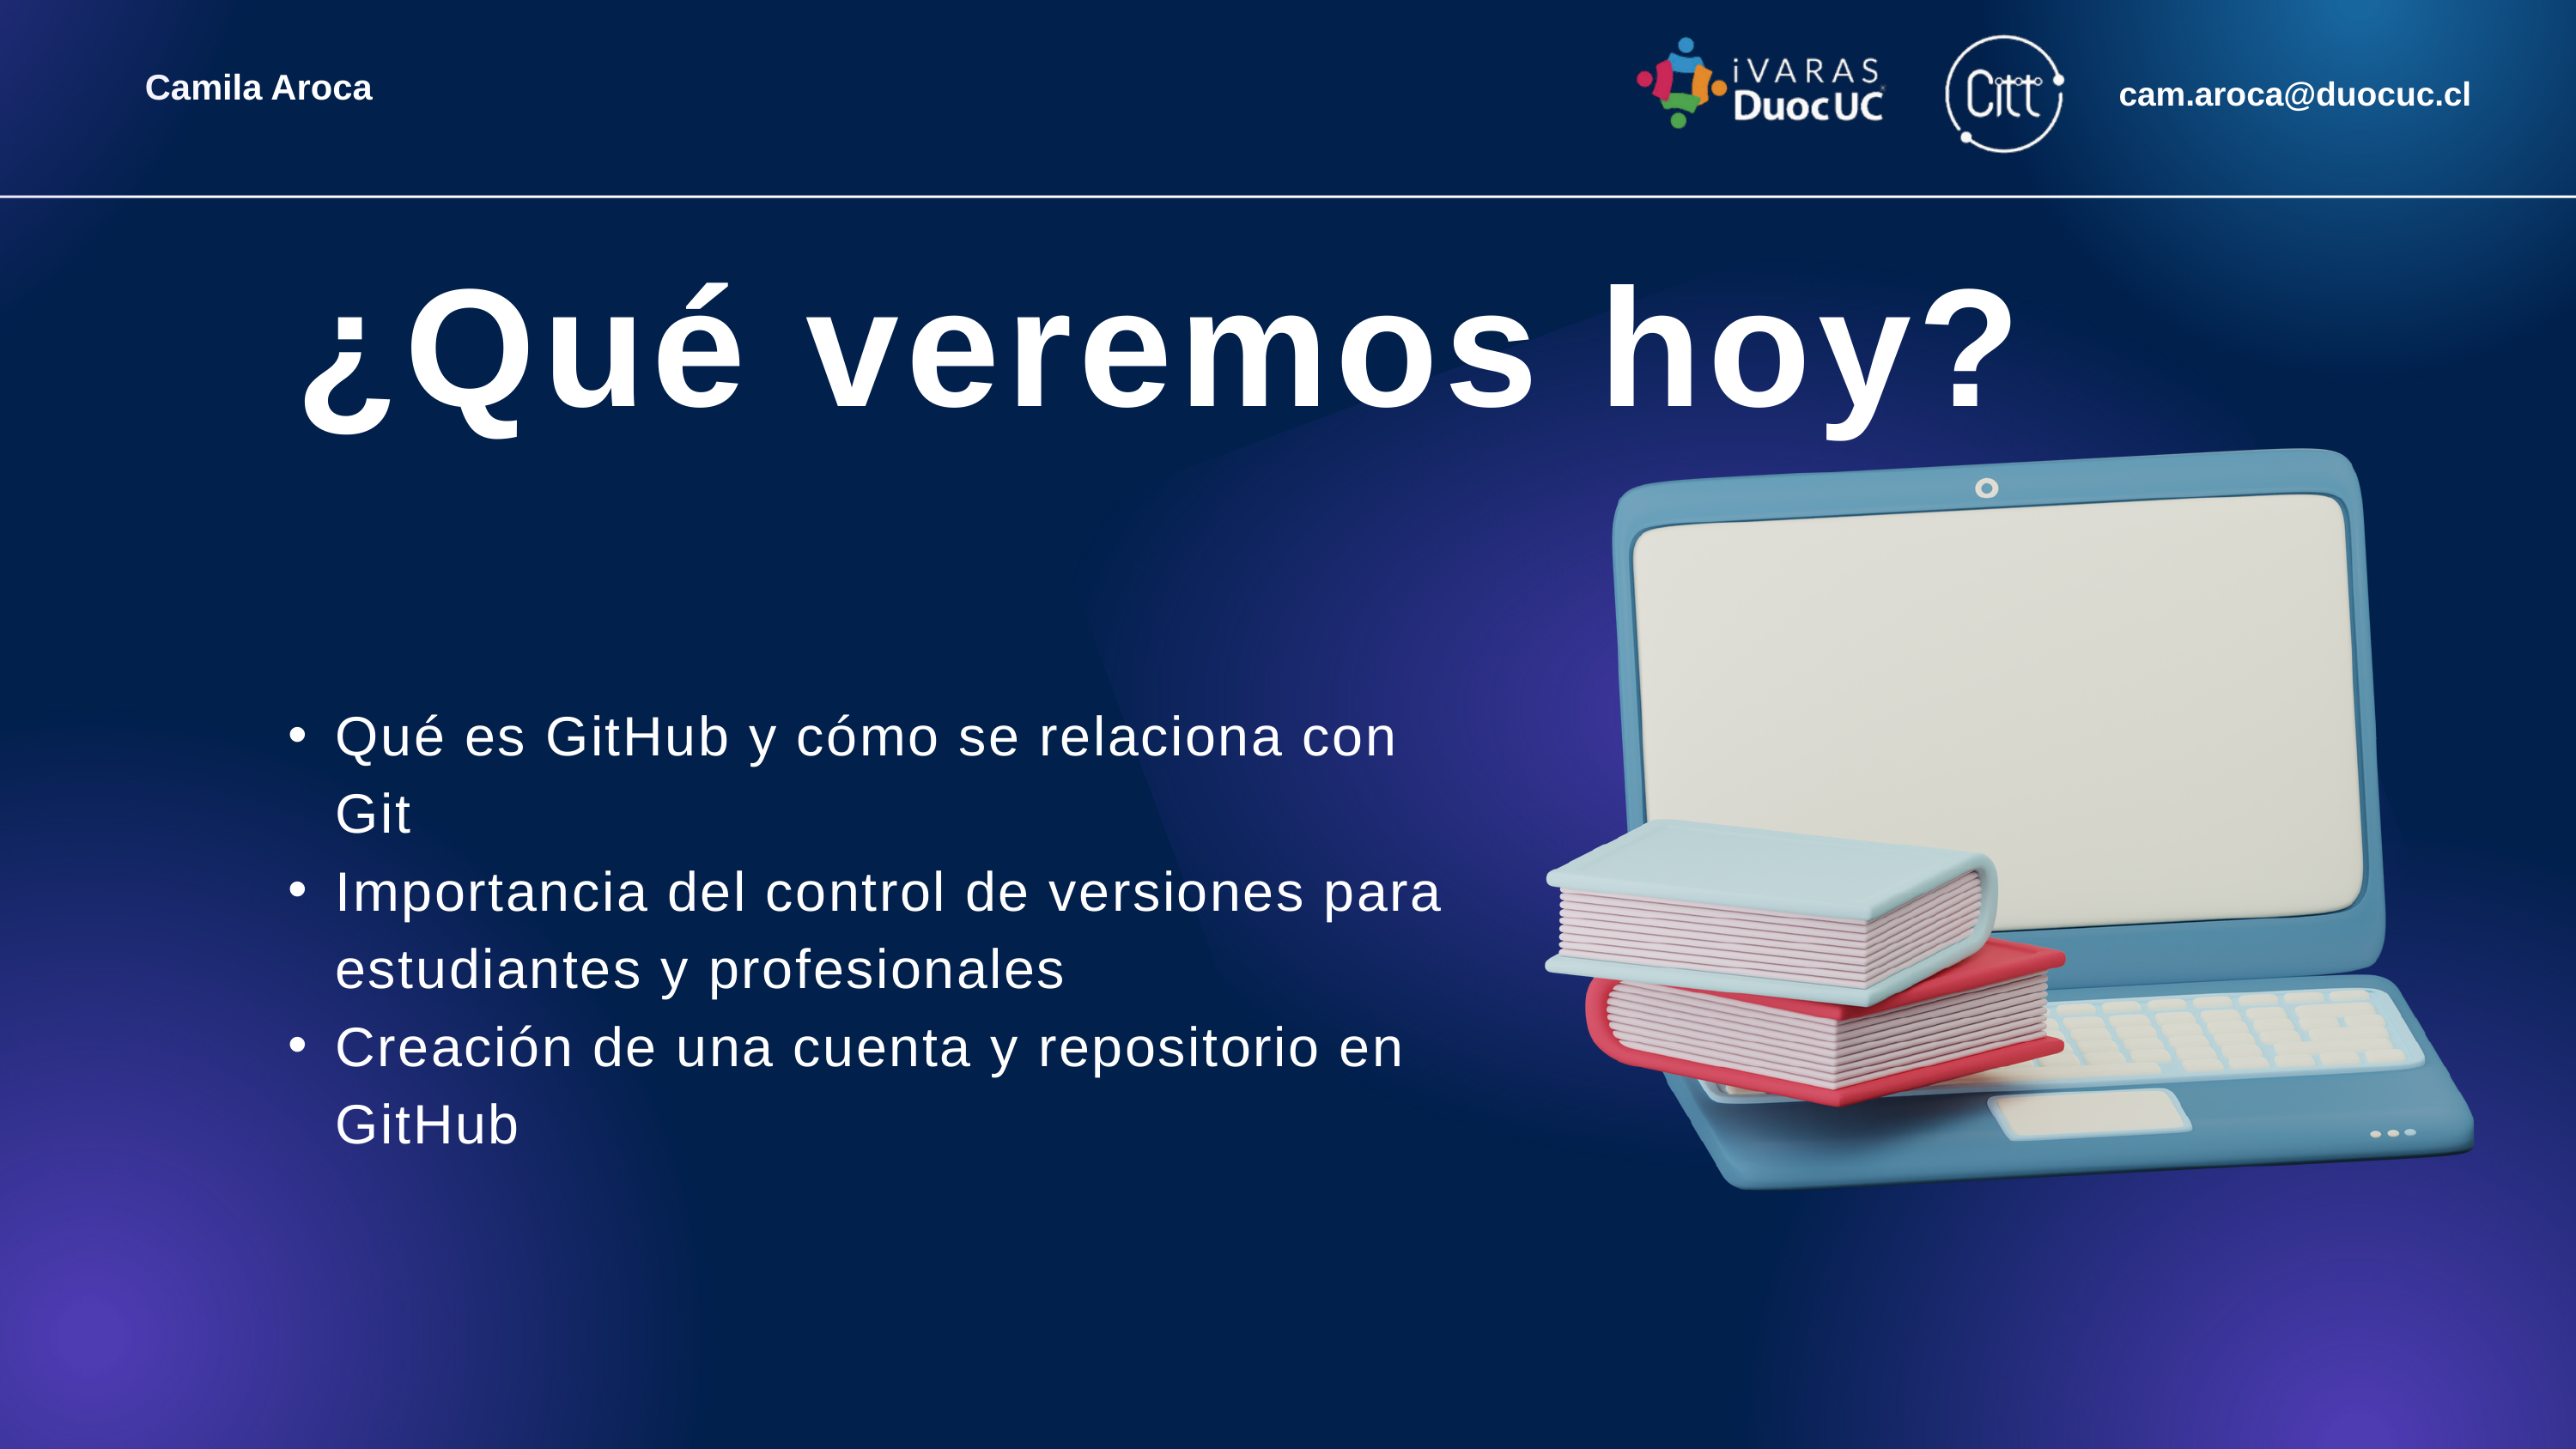

Camila Aroca
cam.aroca@duocuc.cl

¿Qué veremos hoy?

Qué es GitHub y cómo se relaciona con Git
Importancia del control de versiones para estudiantes y profesionales
Creación de una cuenta y repositorio en GitHub